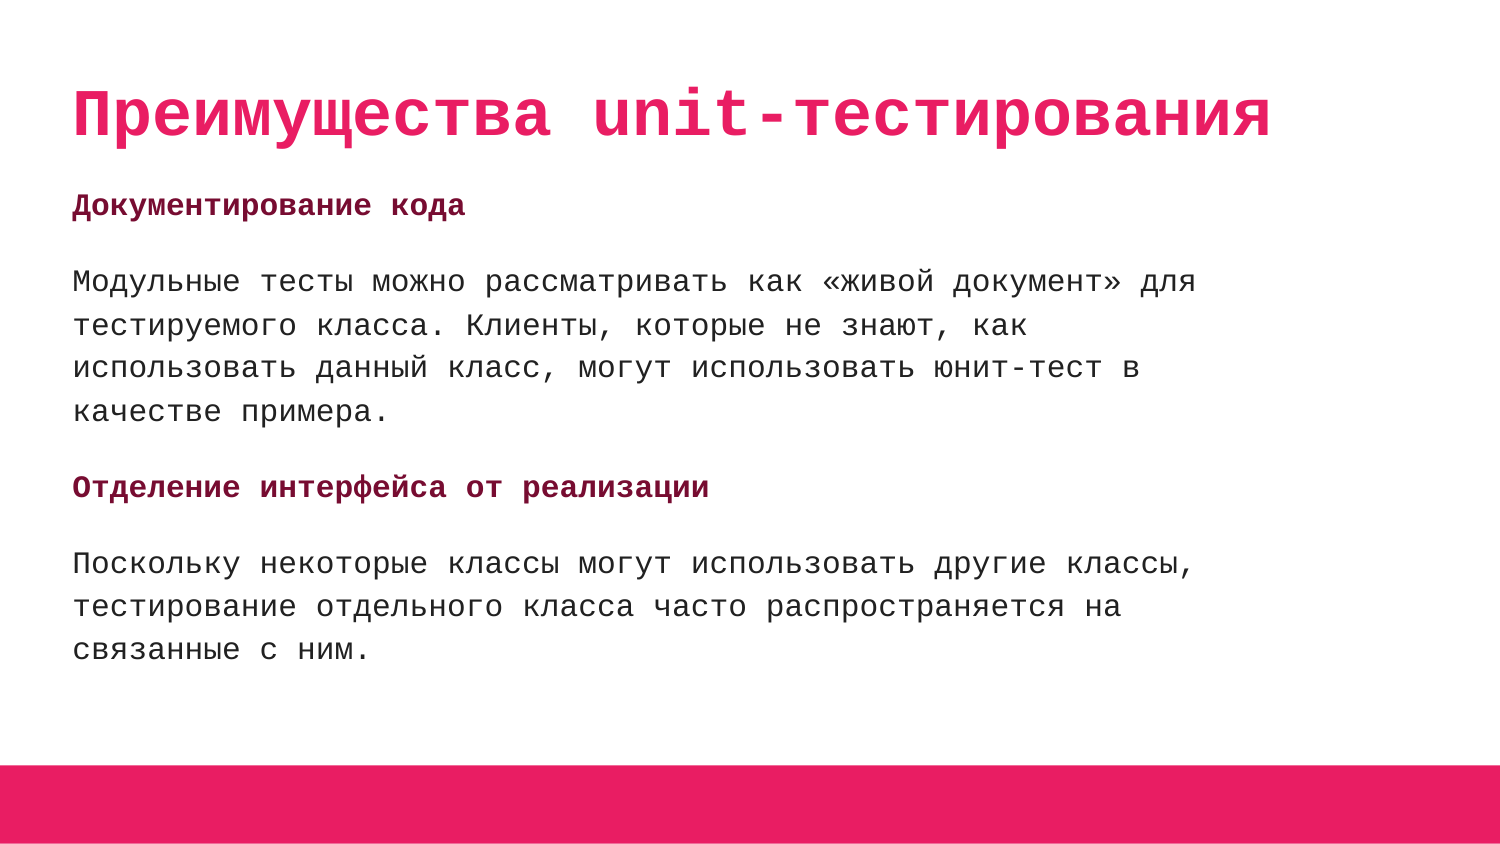

# Преимущества unit-тестирования
Документирование кода
Модульные тесты можно рассматривать как «живой документ» для тестируемого класса. Клиенты, которые не знают, как использовать данный класс, могут использовать юнит-тест в качестве примера.
Отделение интерфейса от реализации
Поскольку некоторые классы могут использовать другие классы, тестирование отдельного класса часто распространяется на связанные с ним.